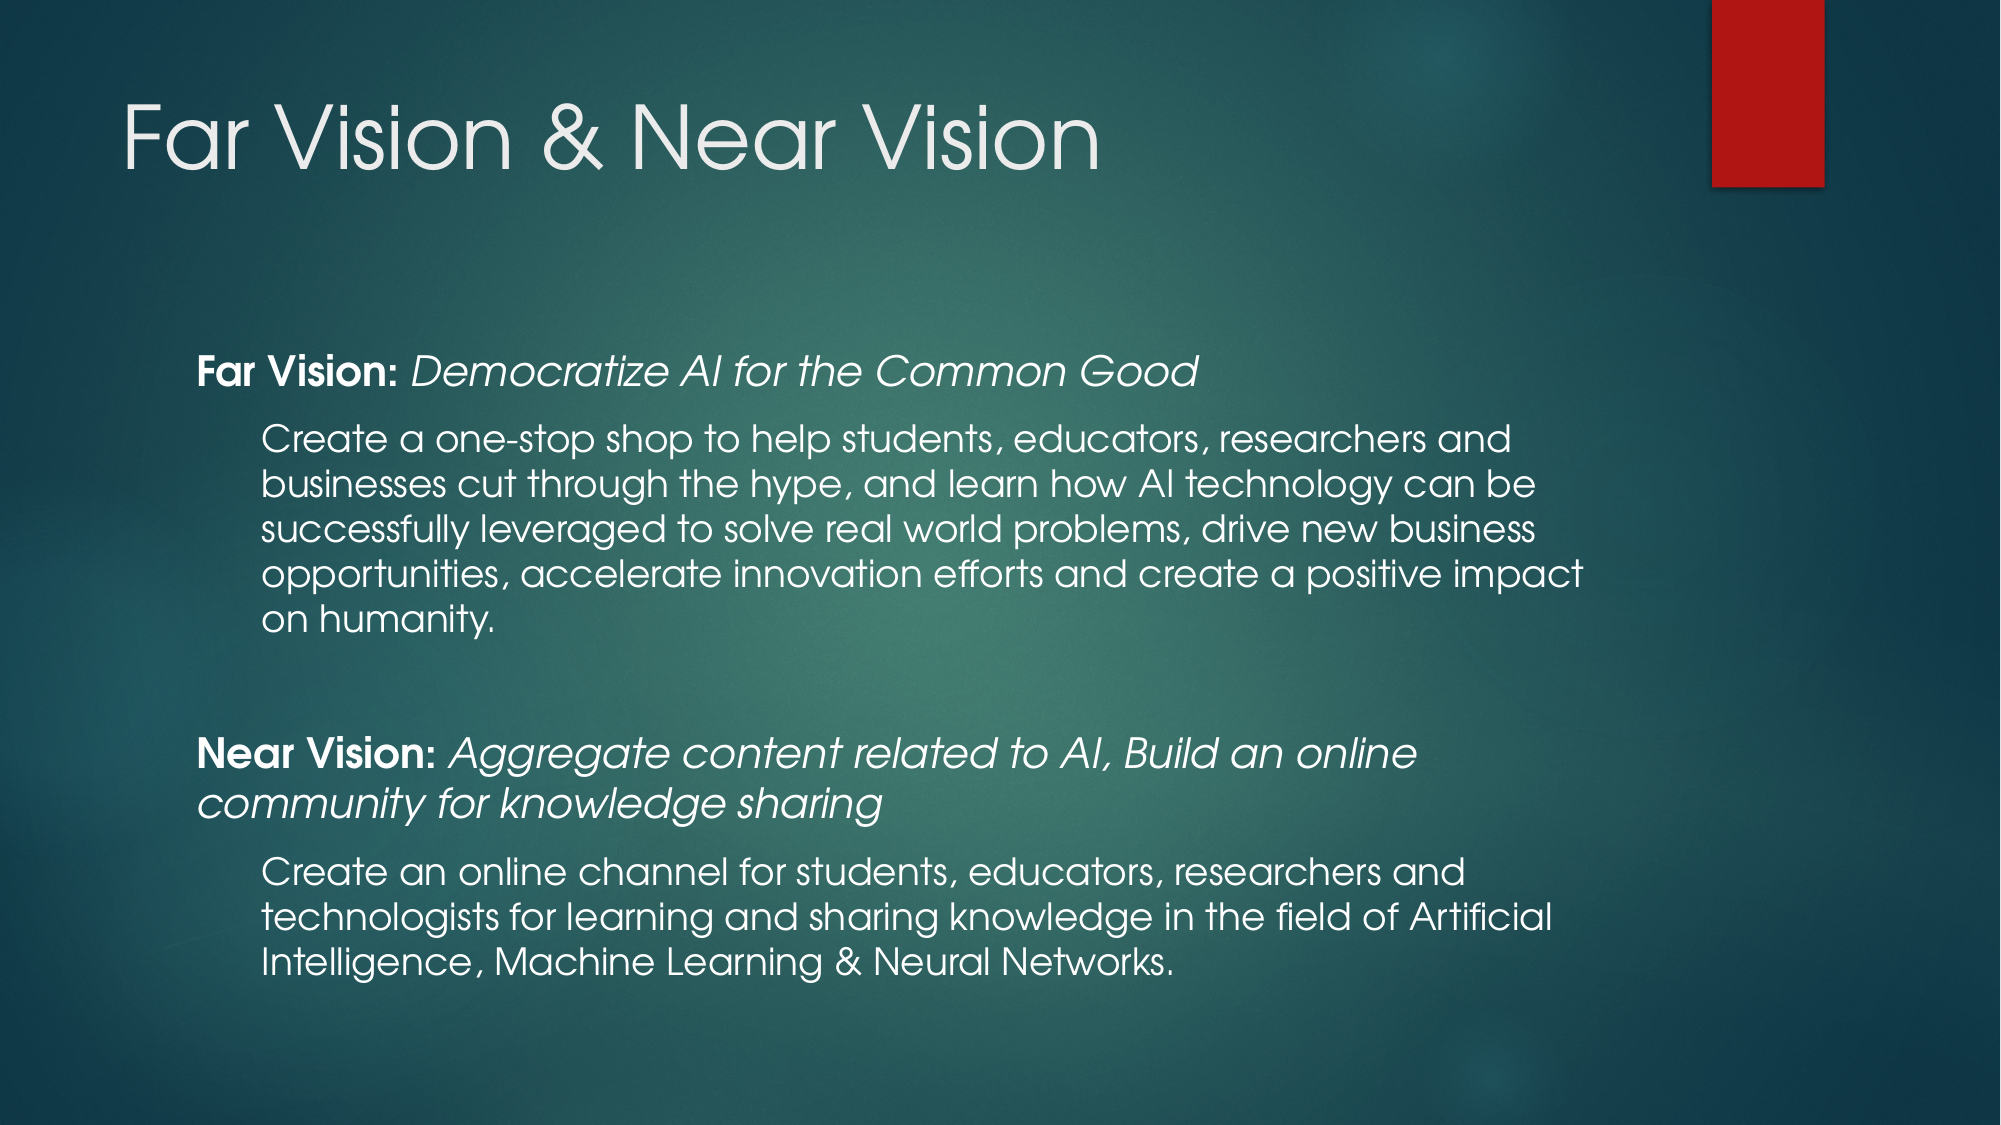

# Far Vision & Near Vision
Far Vision: Democratize AI for the Common Good
Create a one-stop shop to help students, educators, researchers and businesses cut through the hype, and learn how AI technology can be successfully leveraged to solve real world problems, drive new business opportunities, accelerate innovation efforts and create a positive impact on humanity.

Near Vision: Aggregate content related to AI, Build an online community for knowledge sharing
Create an online channel for students, educators, researchers and technologists for learning and sharing knowledge in the field of Artificial Intelligence, Machine Learning & Neural Networks.